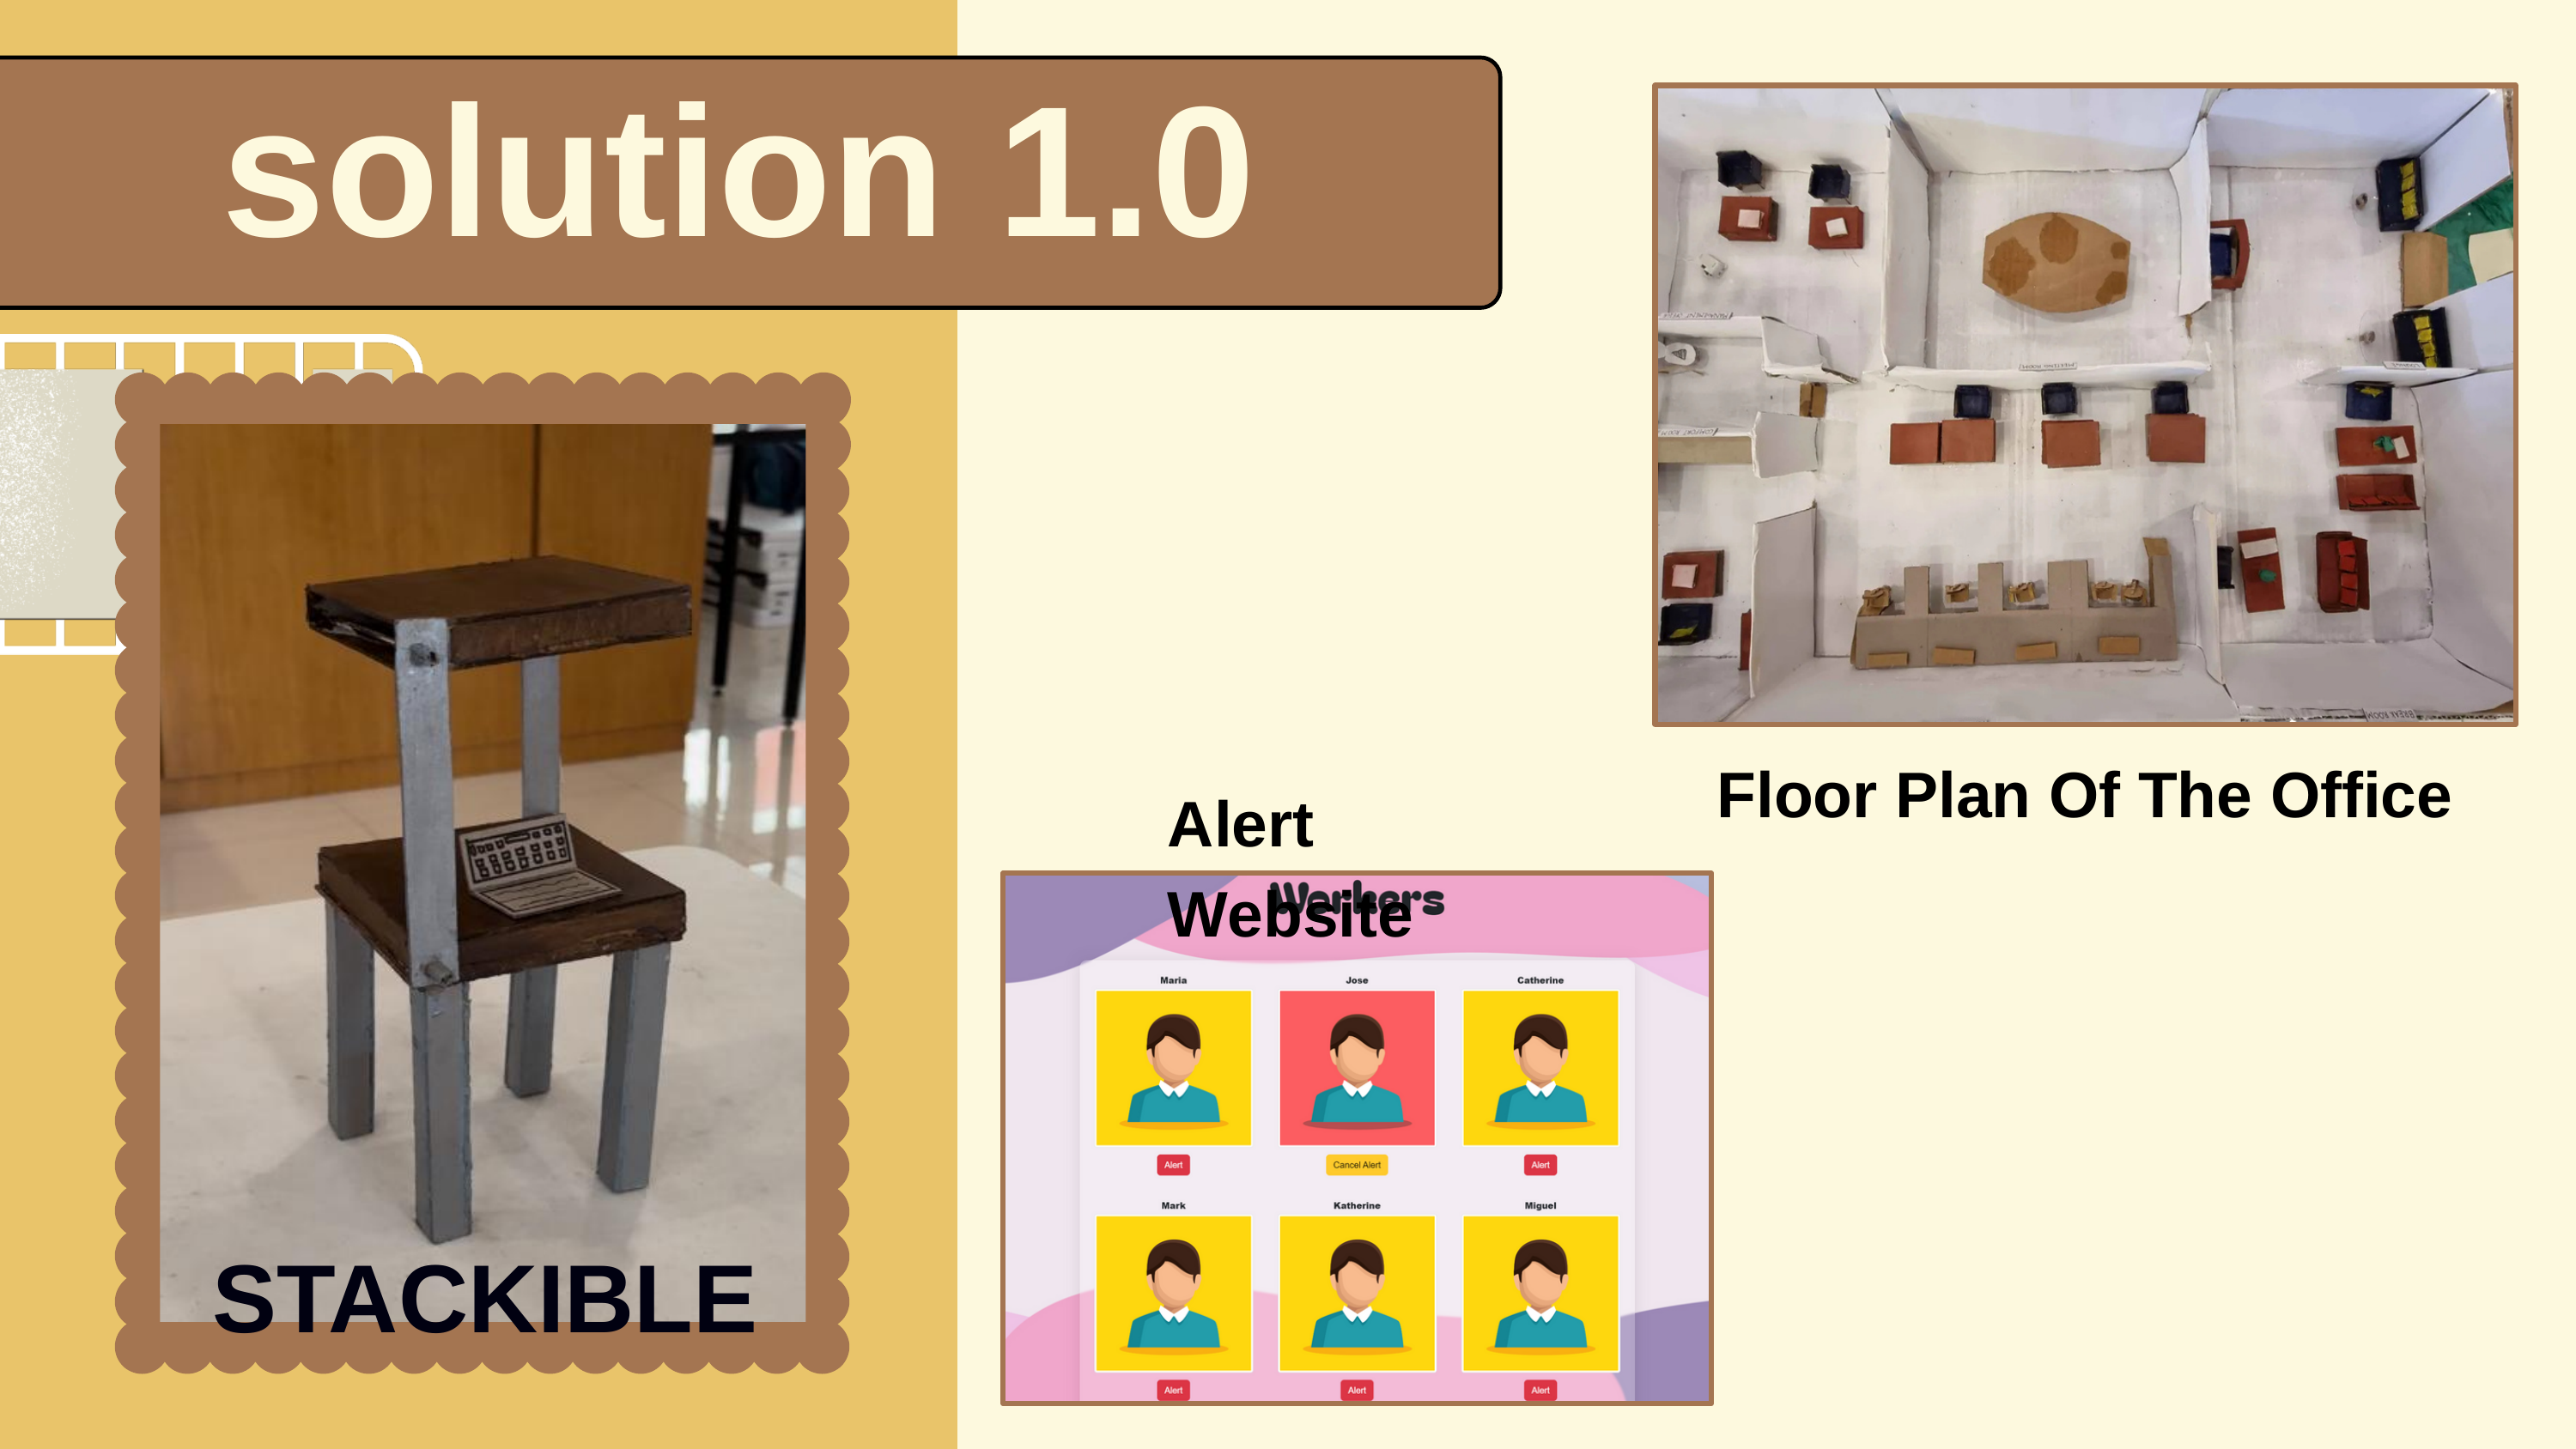

solution 1.0

Floor Plan Of The Office
Alert Website

STACKIBLE